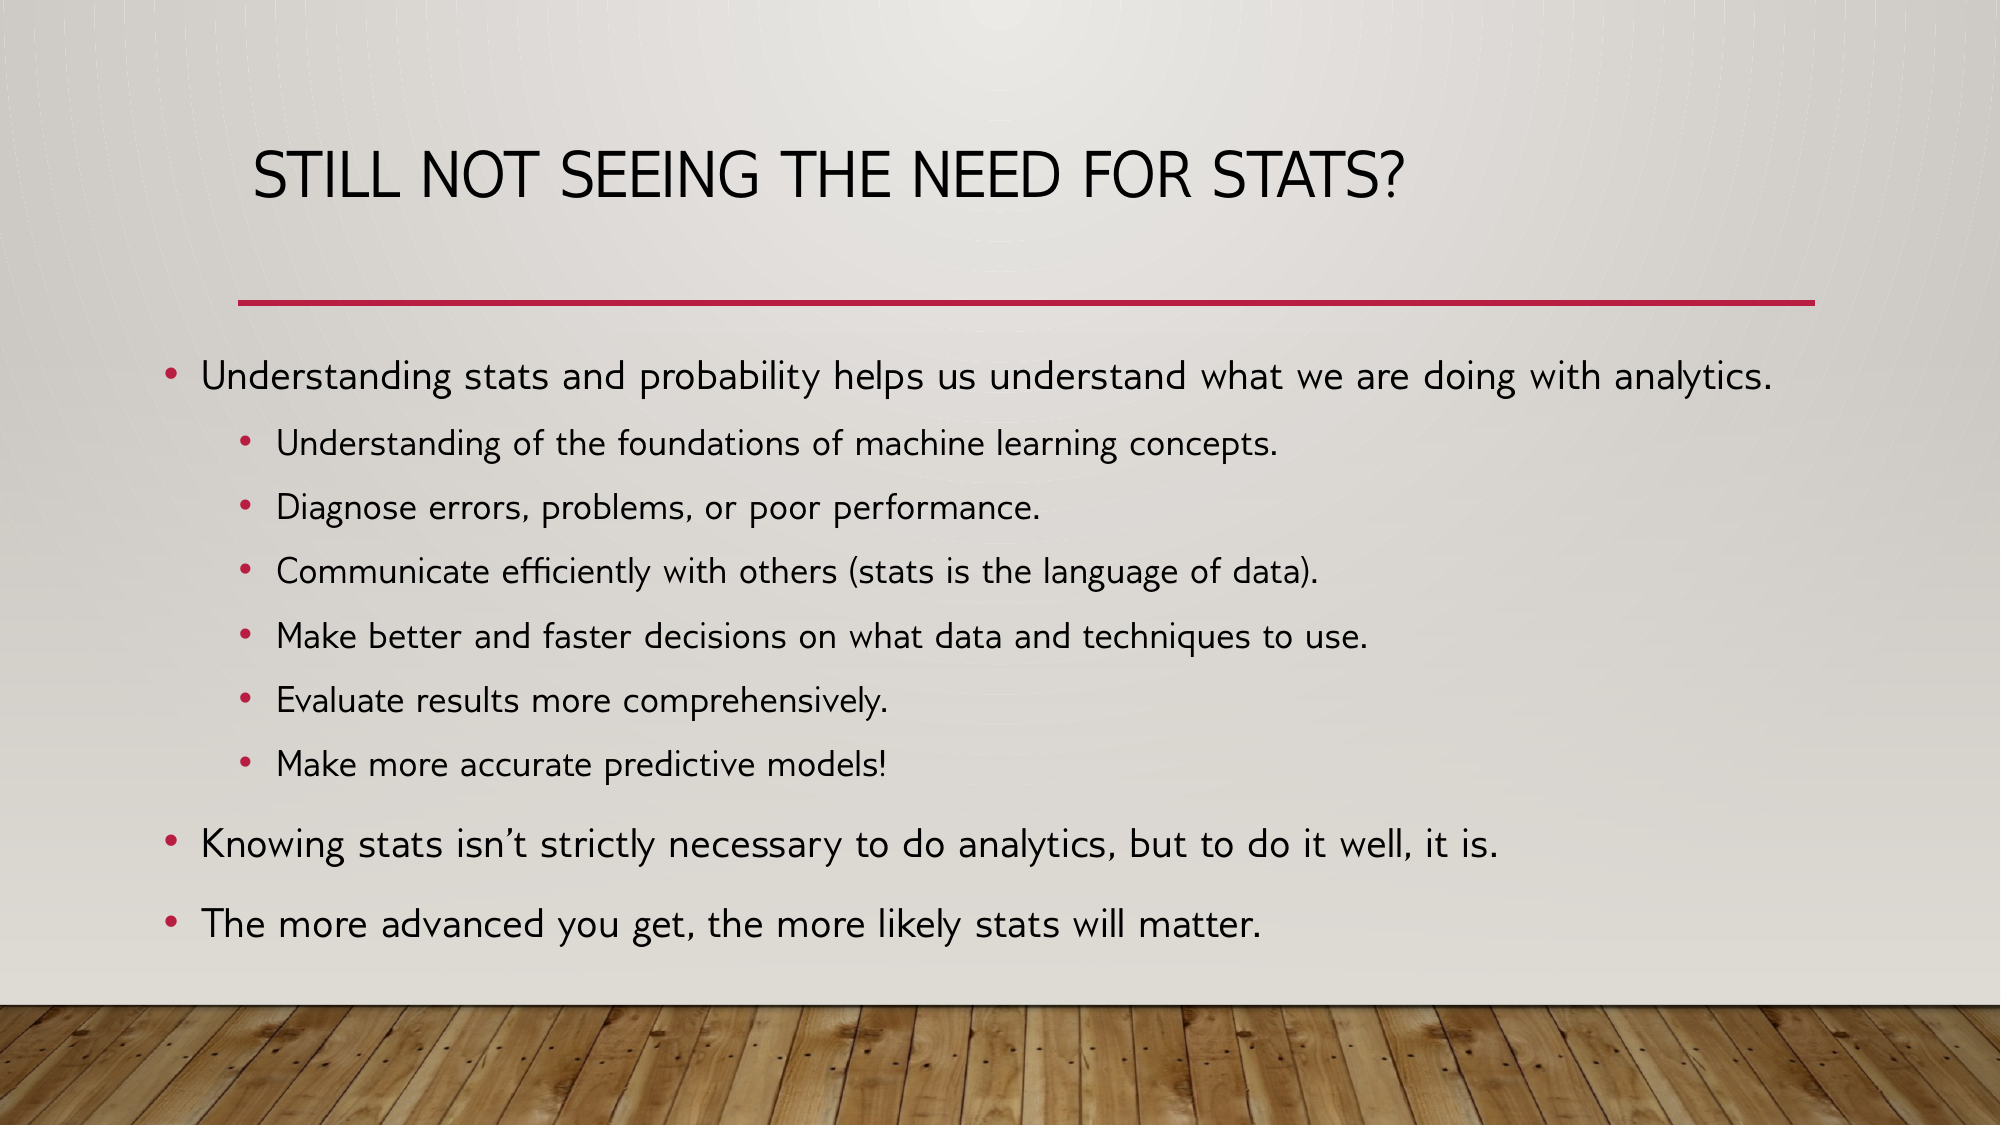

# Still Not Seeing The Need for Stats?
Understanding stats and probability helps us understand what we are doing with analytics.
Understanding of the foundations of machine learning concepts.
Diagnose errors, problems, or poor performance.
Communicate efficiently with others (stats is the language of data).
Make better and faster decisions on what data and techniques to use.
Evaluate results more comprehensively.
Make more accurate predictive models!
Knowing stats isn’t strictly necessary to do analytics, but to do it well, it is.
The more advanced you get, the more likely stats will matter.